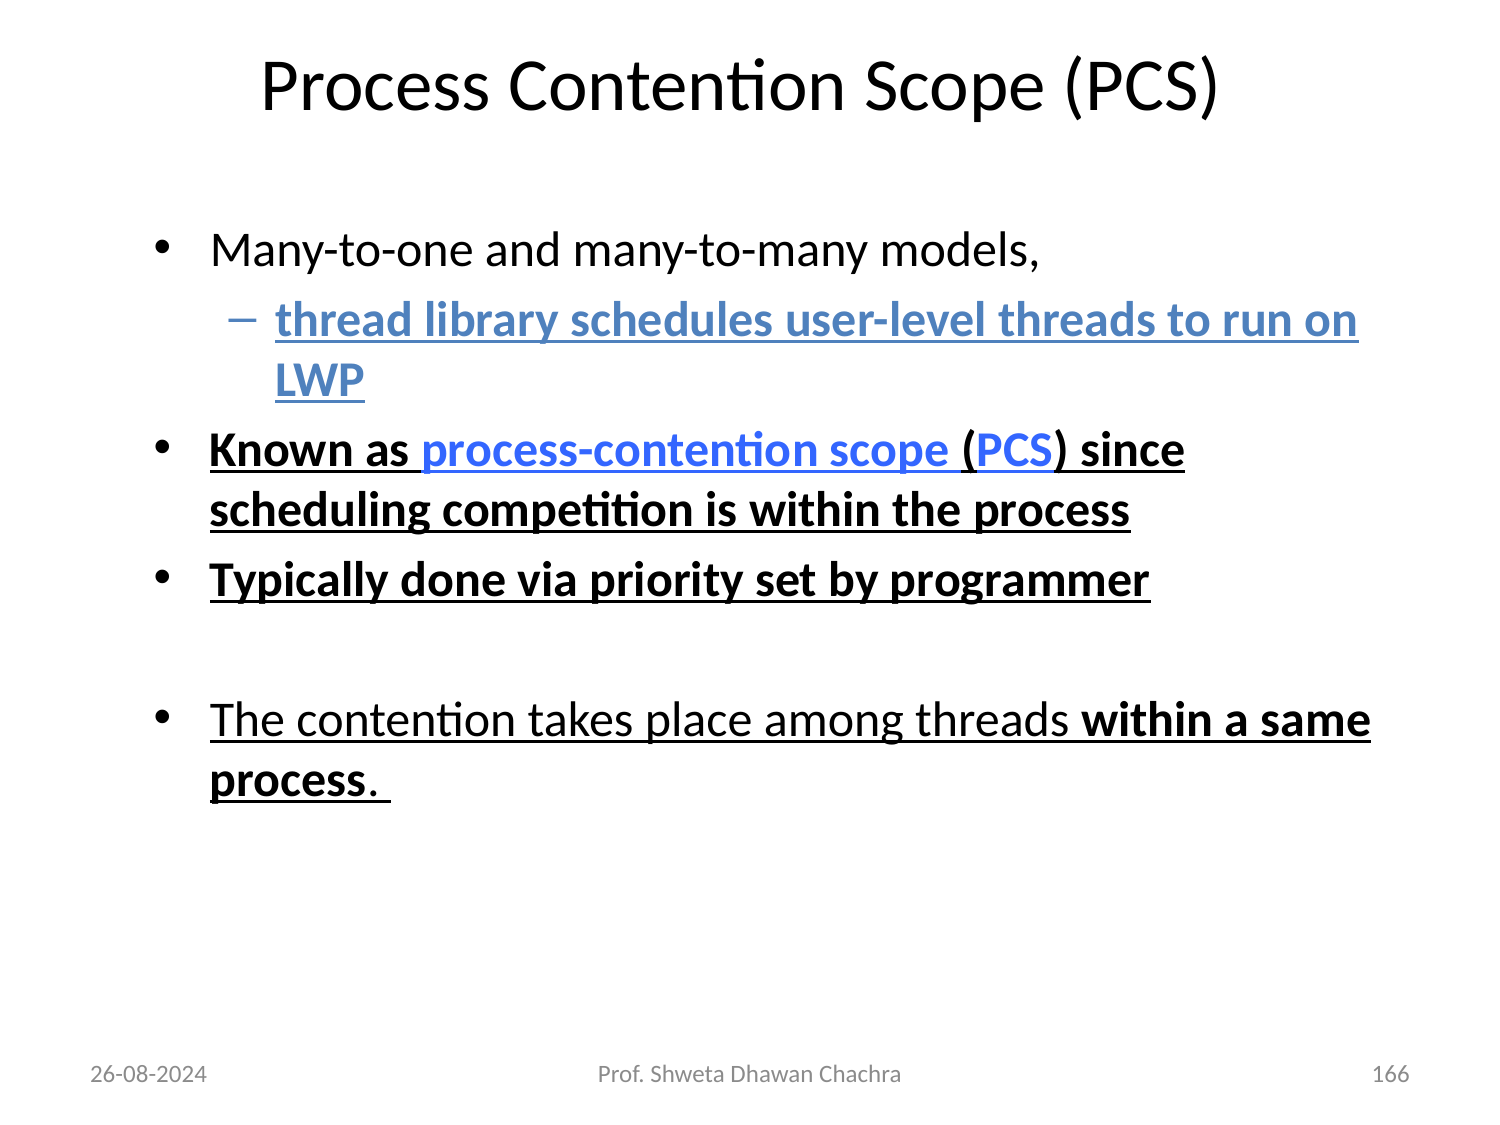

# Process Contention Scope (PCS)
Many-to-one and many-to-many models,
thread library schedules user-level threads to run on LWP
Known as process-contention scope (PCS) since scheduling competition is within the process
Typically done via priority set by programmer

The contention takes place among threads within a same process.
26-08-2024
Prof. Shweta Dhawan Chachra
166